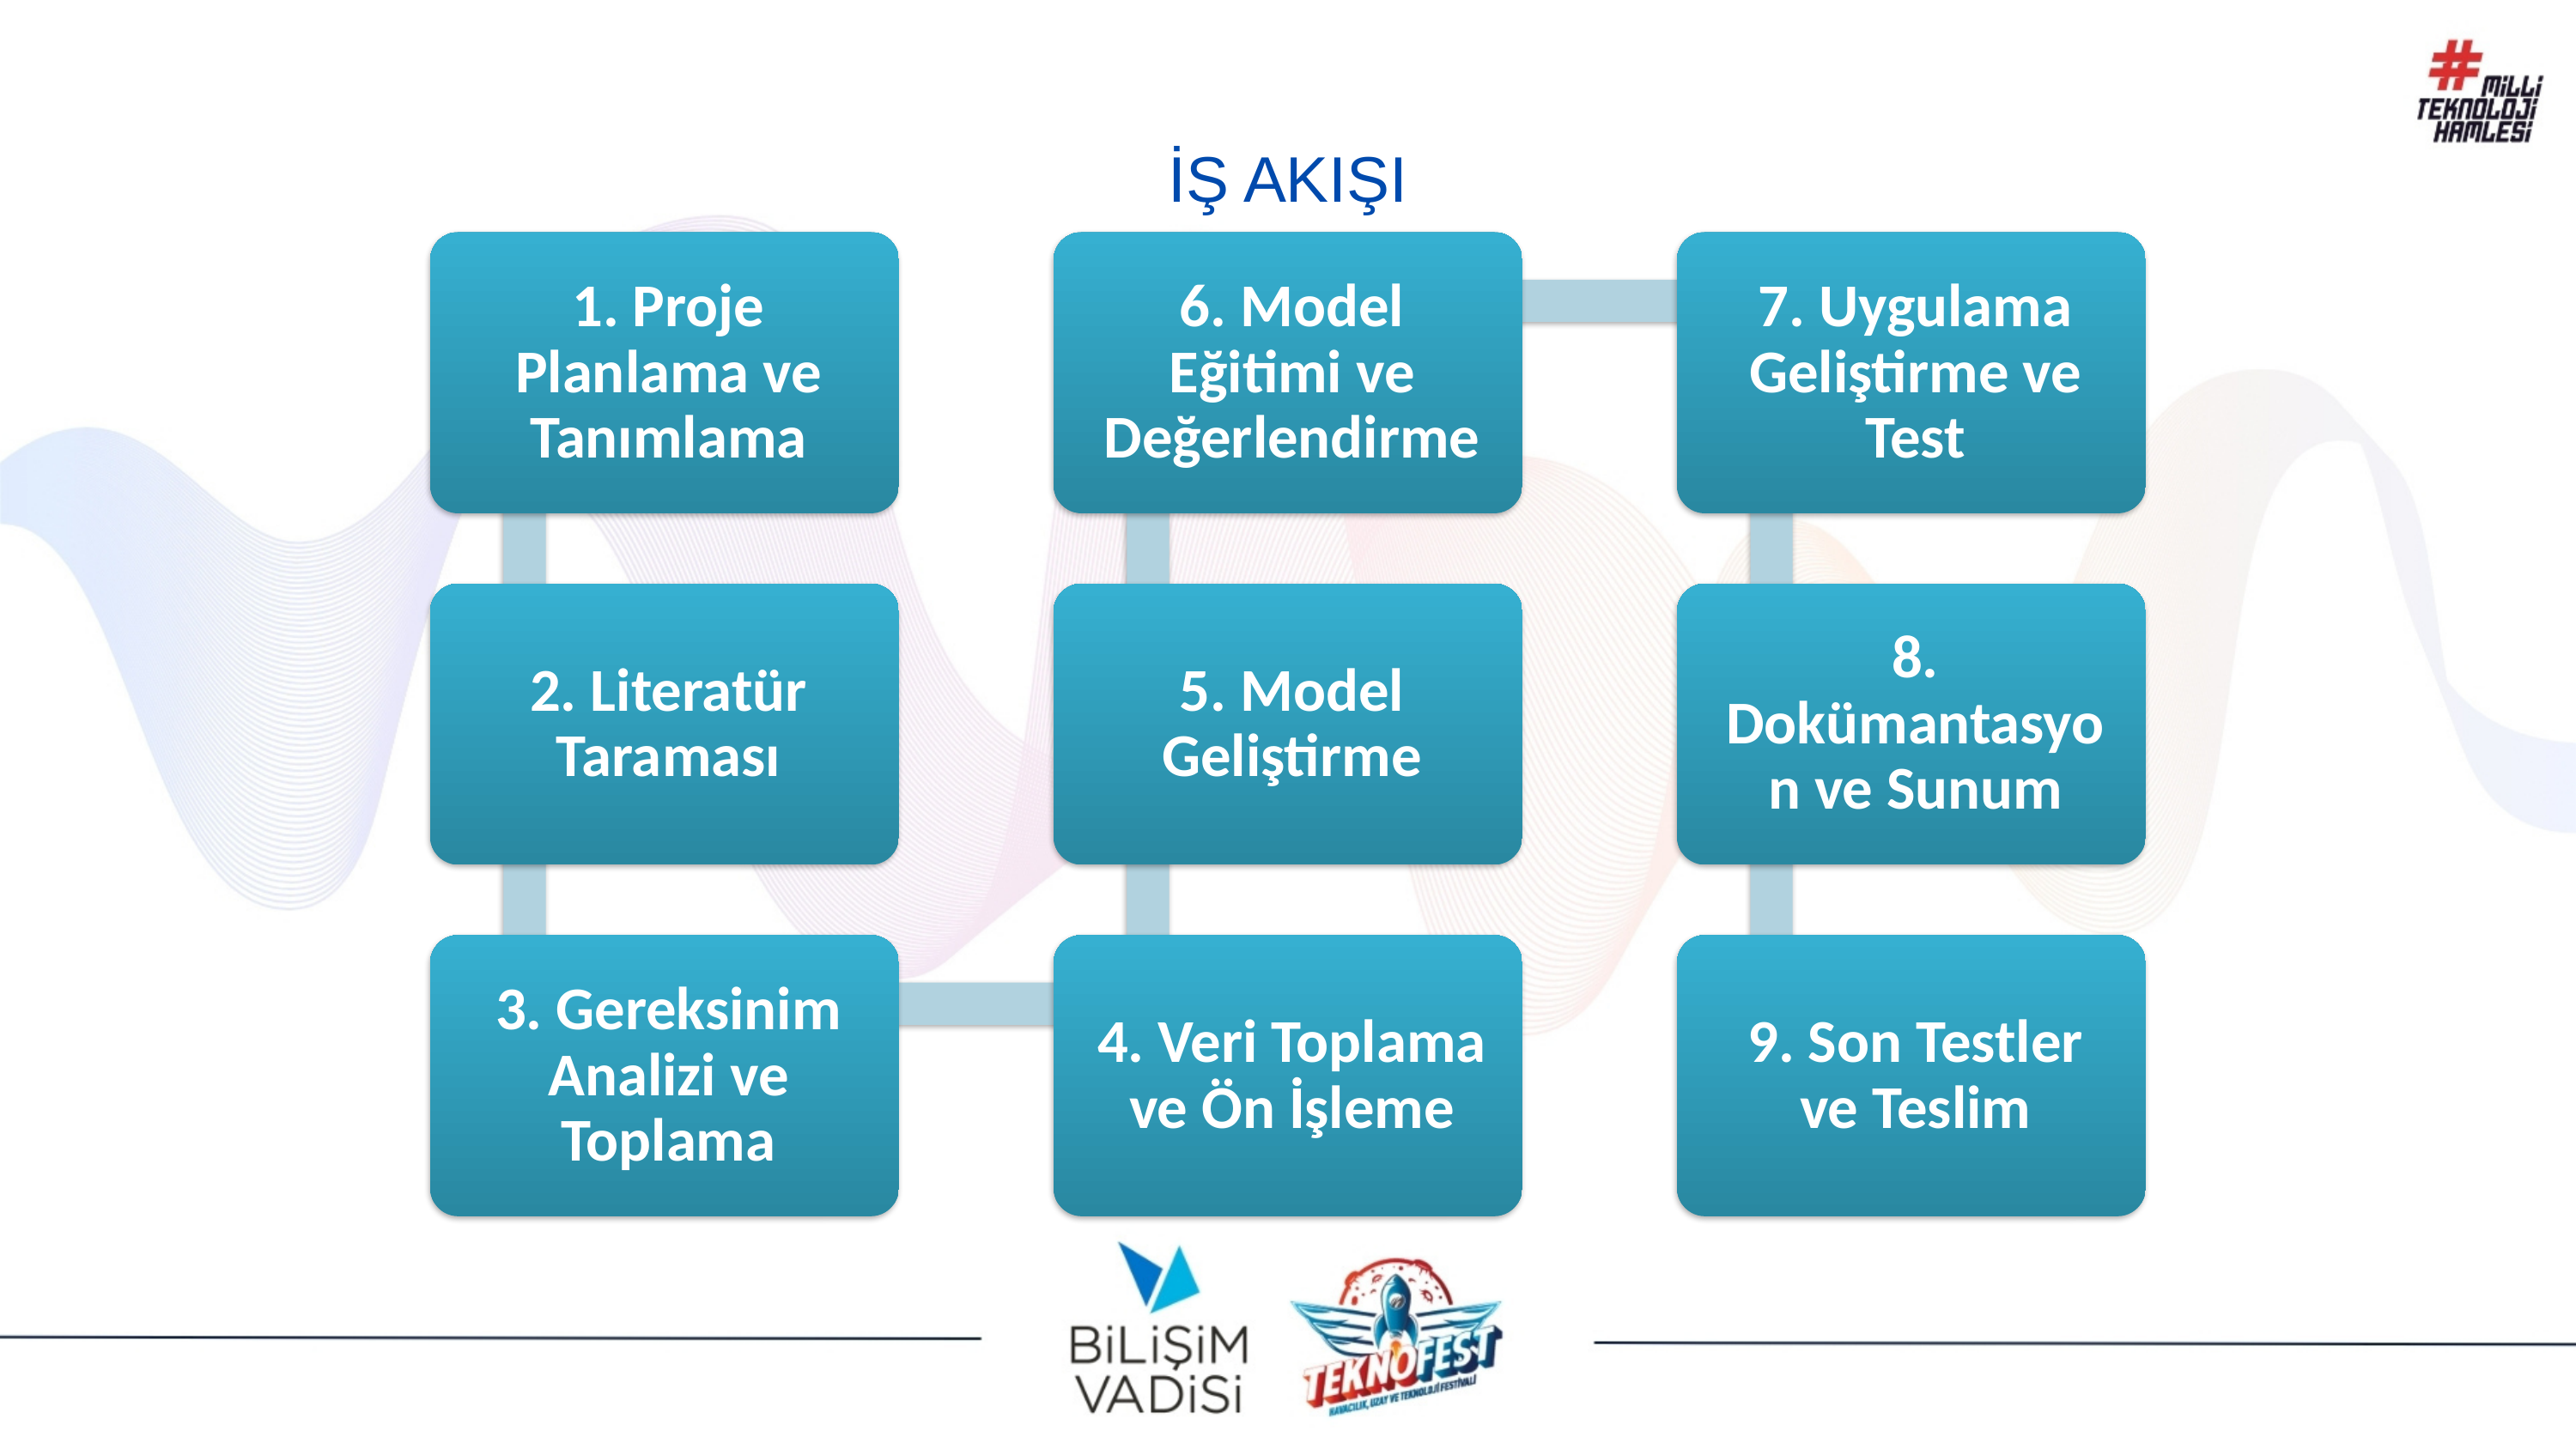

İŞ AKIŞI
1. Proje Planlama ve Tanımlama
2. Literatür Taraması
3. Gereksinim Analizi ve Toplama
4. Veri Toplama ve Ön İşleme
5. Model Geliştirme
6. Model Eğitimi ve Değerlendirme
7. Uygulama Geliştirme ve Test
8. Dokümantasyon ve Sunum
9. Son Testler ve Teslim